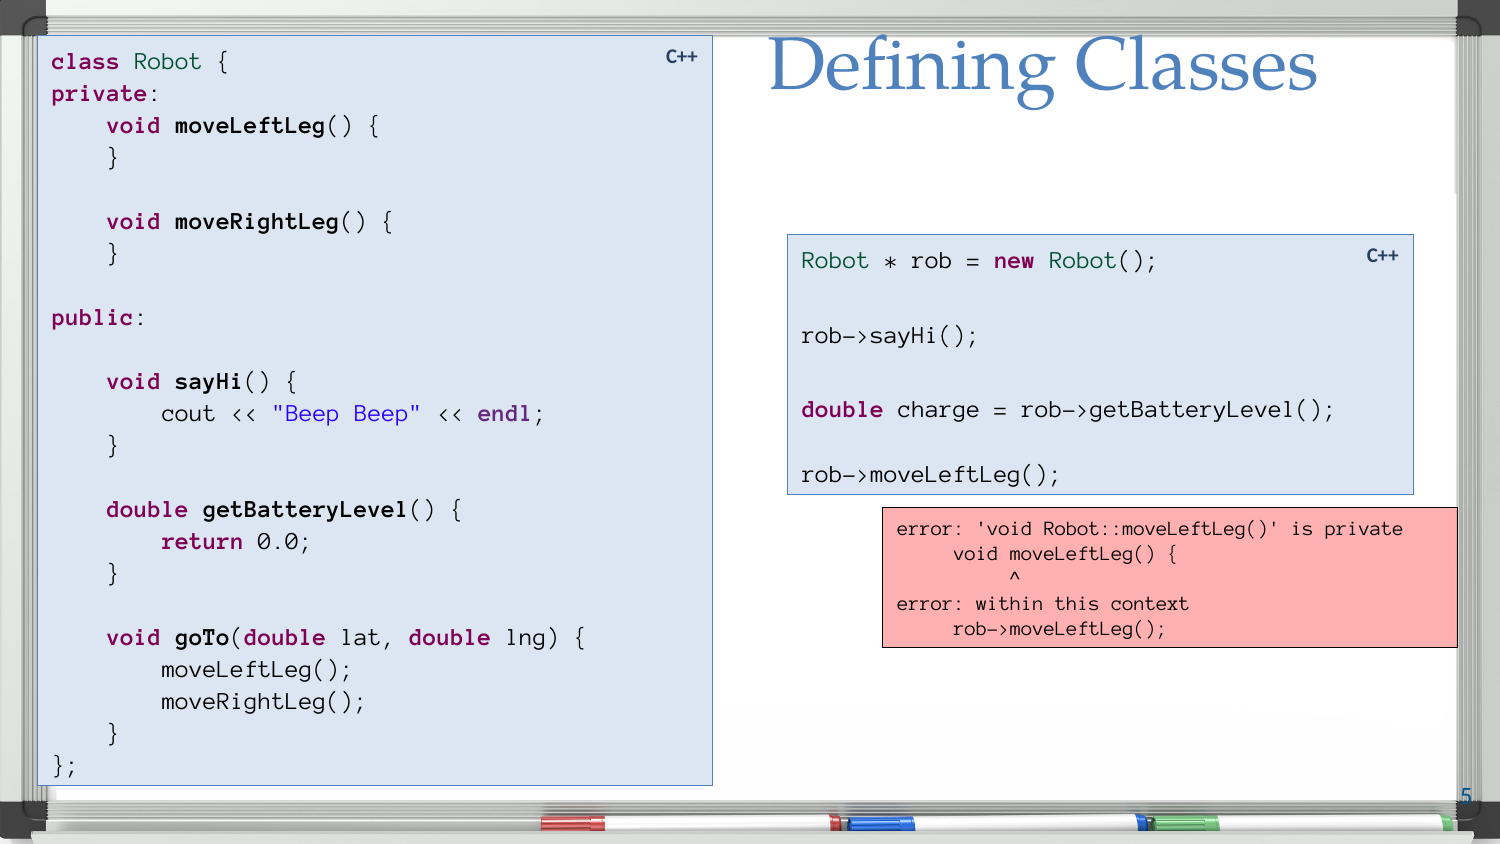

# Defining Classes
class Robot {
private:
    void moveLeftLeg() {
    }

    void moveRightLeg() {
    }

public:

    void sayHi() {
        cout << "Beep Beep" << endl;
    }

    double getBatteryLevel() {
        return 0.0;
    }

    void goTo(double lat, double lng) {
        moveLeftLeg();
        moveRightLeg();
    }
};
C++
Robot * rob = new Robot();

rob->sayHi();

double charge = rob->getBatteryLevel();

rob->moveLeftLeg();
C++
error: 'void Robot::moveLeftLeg()' is private
     void moveLeftLeg() {
          ^
error: within this context
     rob->moveLeftLeg();
5